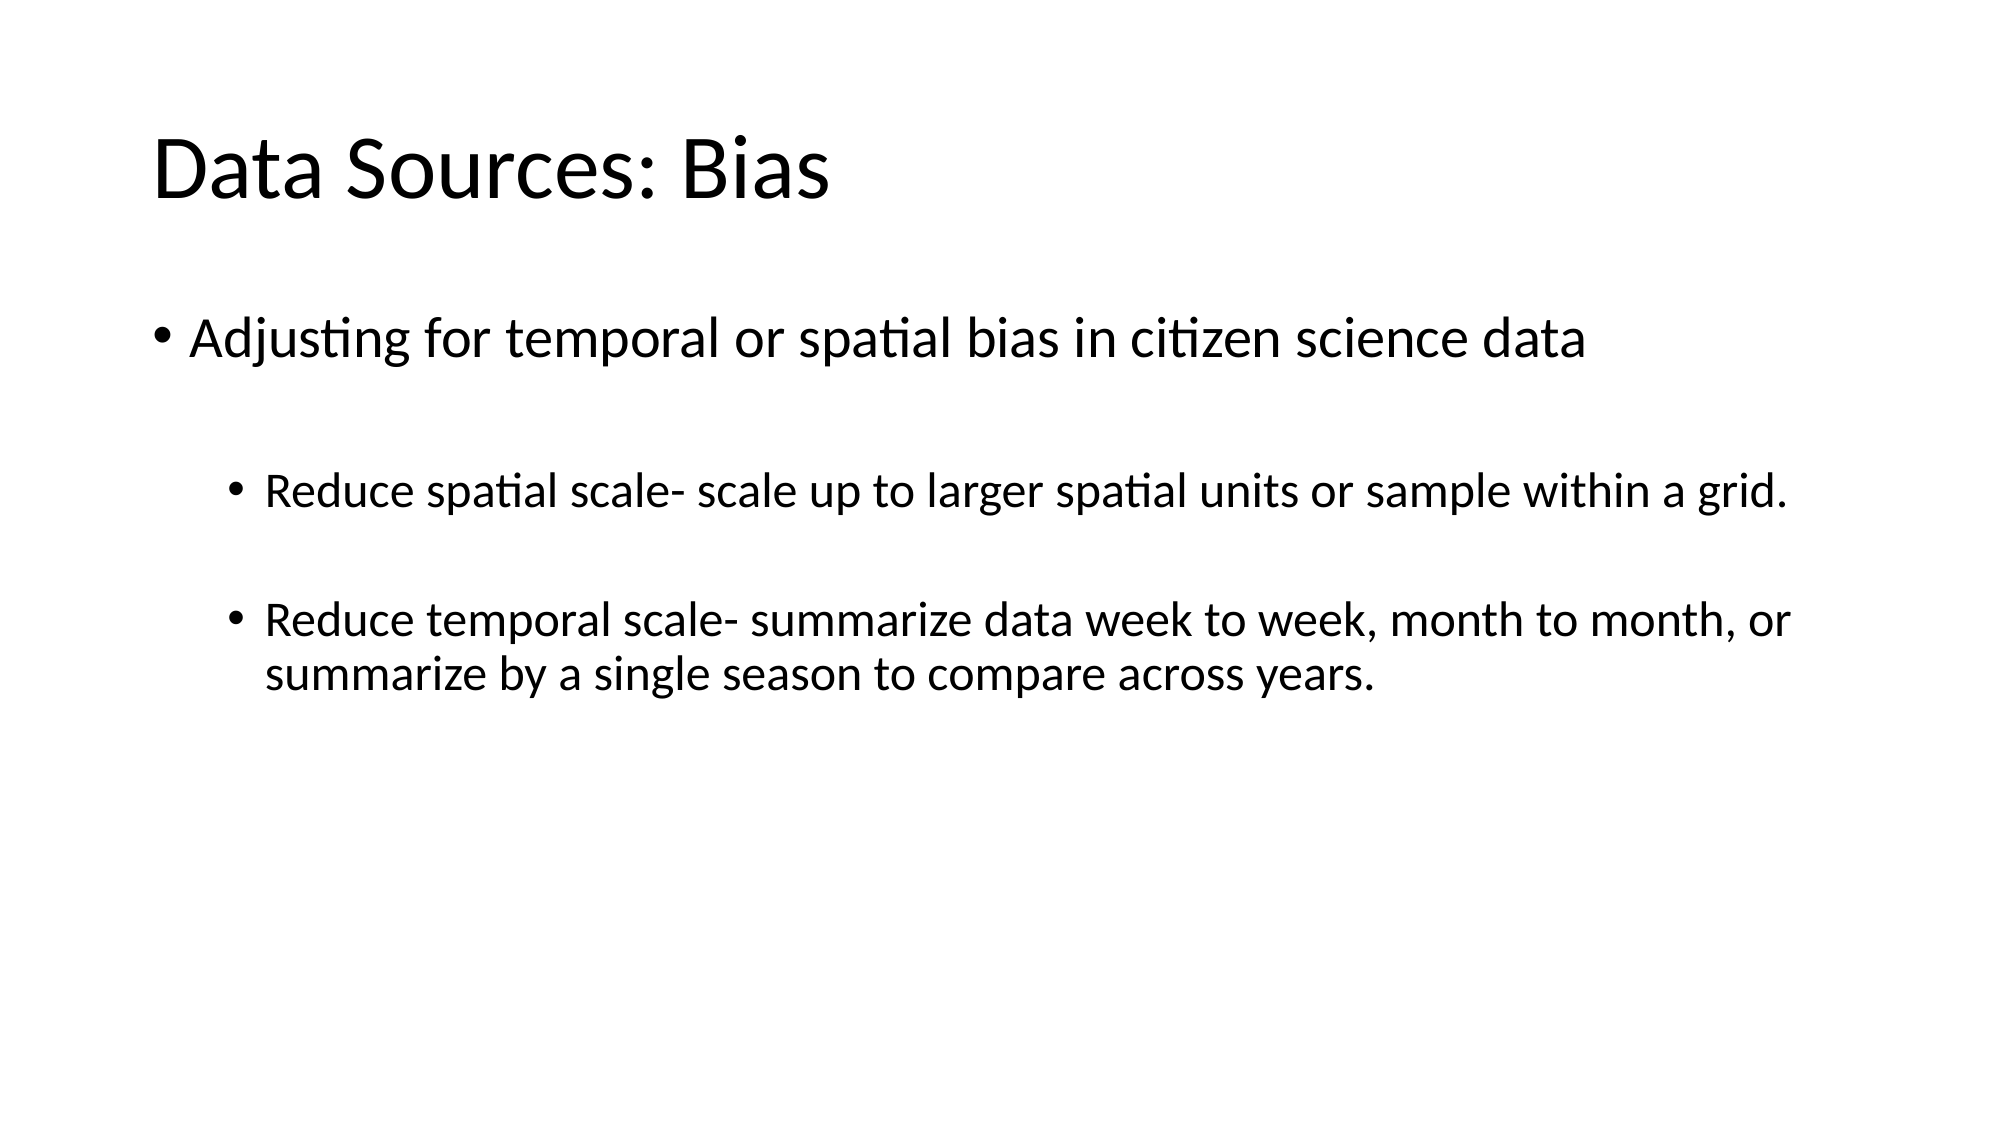

# Data Sources: Bias
Adjusting for temporal or spatial bias in citizen science data

Reduce spatial scale- scale up to larger spatial units or sample within a grid.

Reduce temporal scale- summarize data week to week, month to month, or summarize by a single season to compare across years.